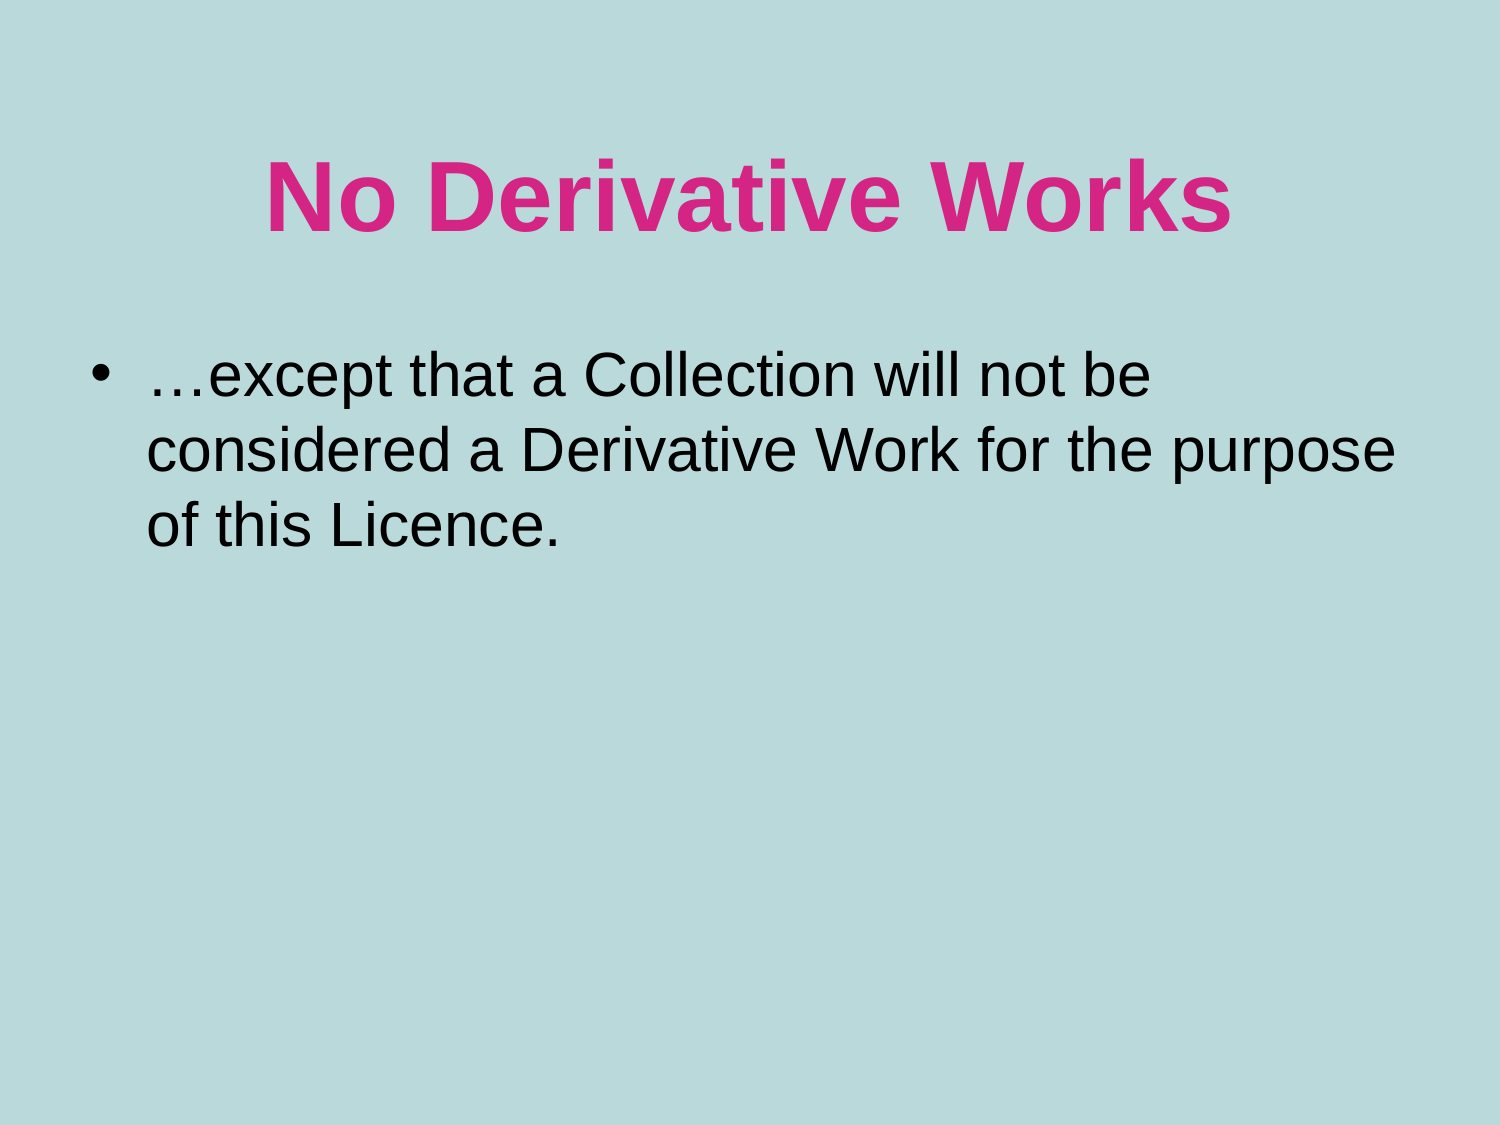

# No Derivative Works
…except that a Collection will not be considered a Derivative Work for the purpose of this Licence.